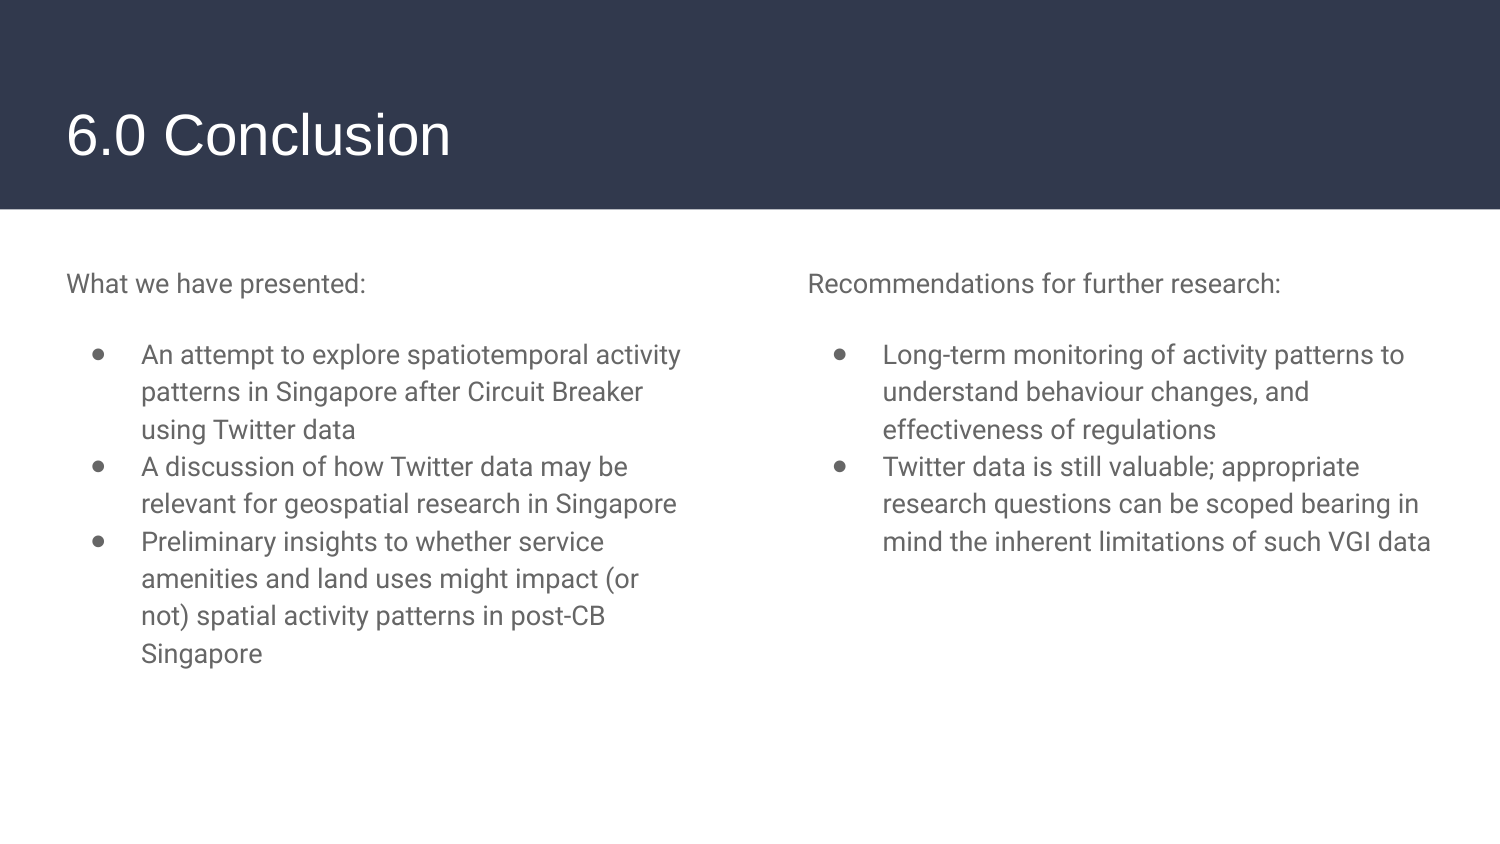

# 6.0 Conclusion
What we have presented:
An attempt to explore spatiotemporal activity patterns in Singapore after Circuit Breaker using Twitter data
A discussion of how Twitter data may be relevant for geospatial research in Singapore
Preliminary insights to whether service amenities and land uses might impact (or not) spatial activity patterns in post-CB Singapore
Recommendations for further research:
Long-term monitoring of activity patterns to understand behaviour changes, and effectiveness of regulations
Twitter data is still valuable; appropriate research questions can be scoped bearing in mind the inherent limitations of such VGI data